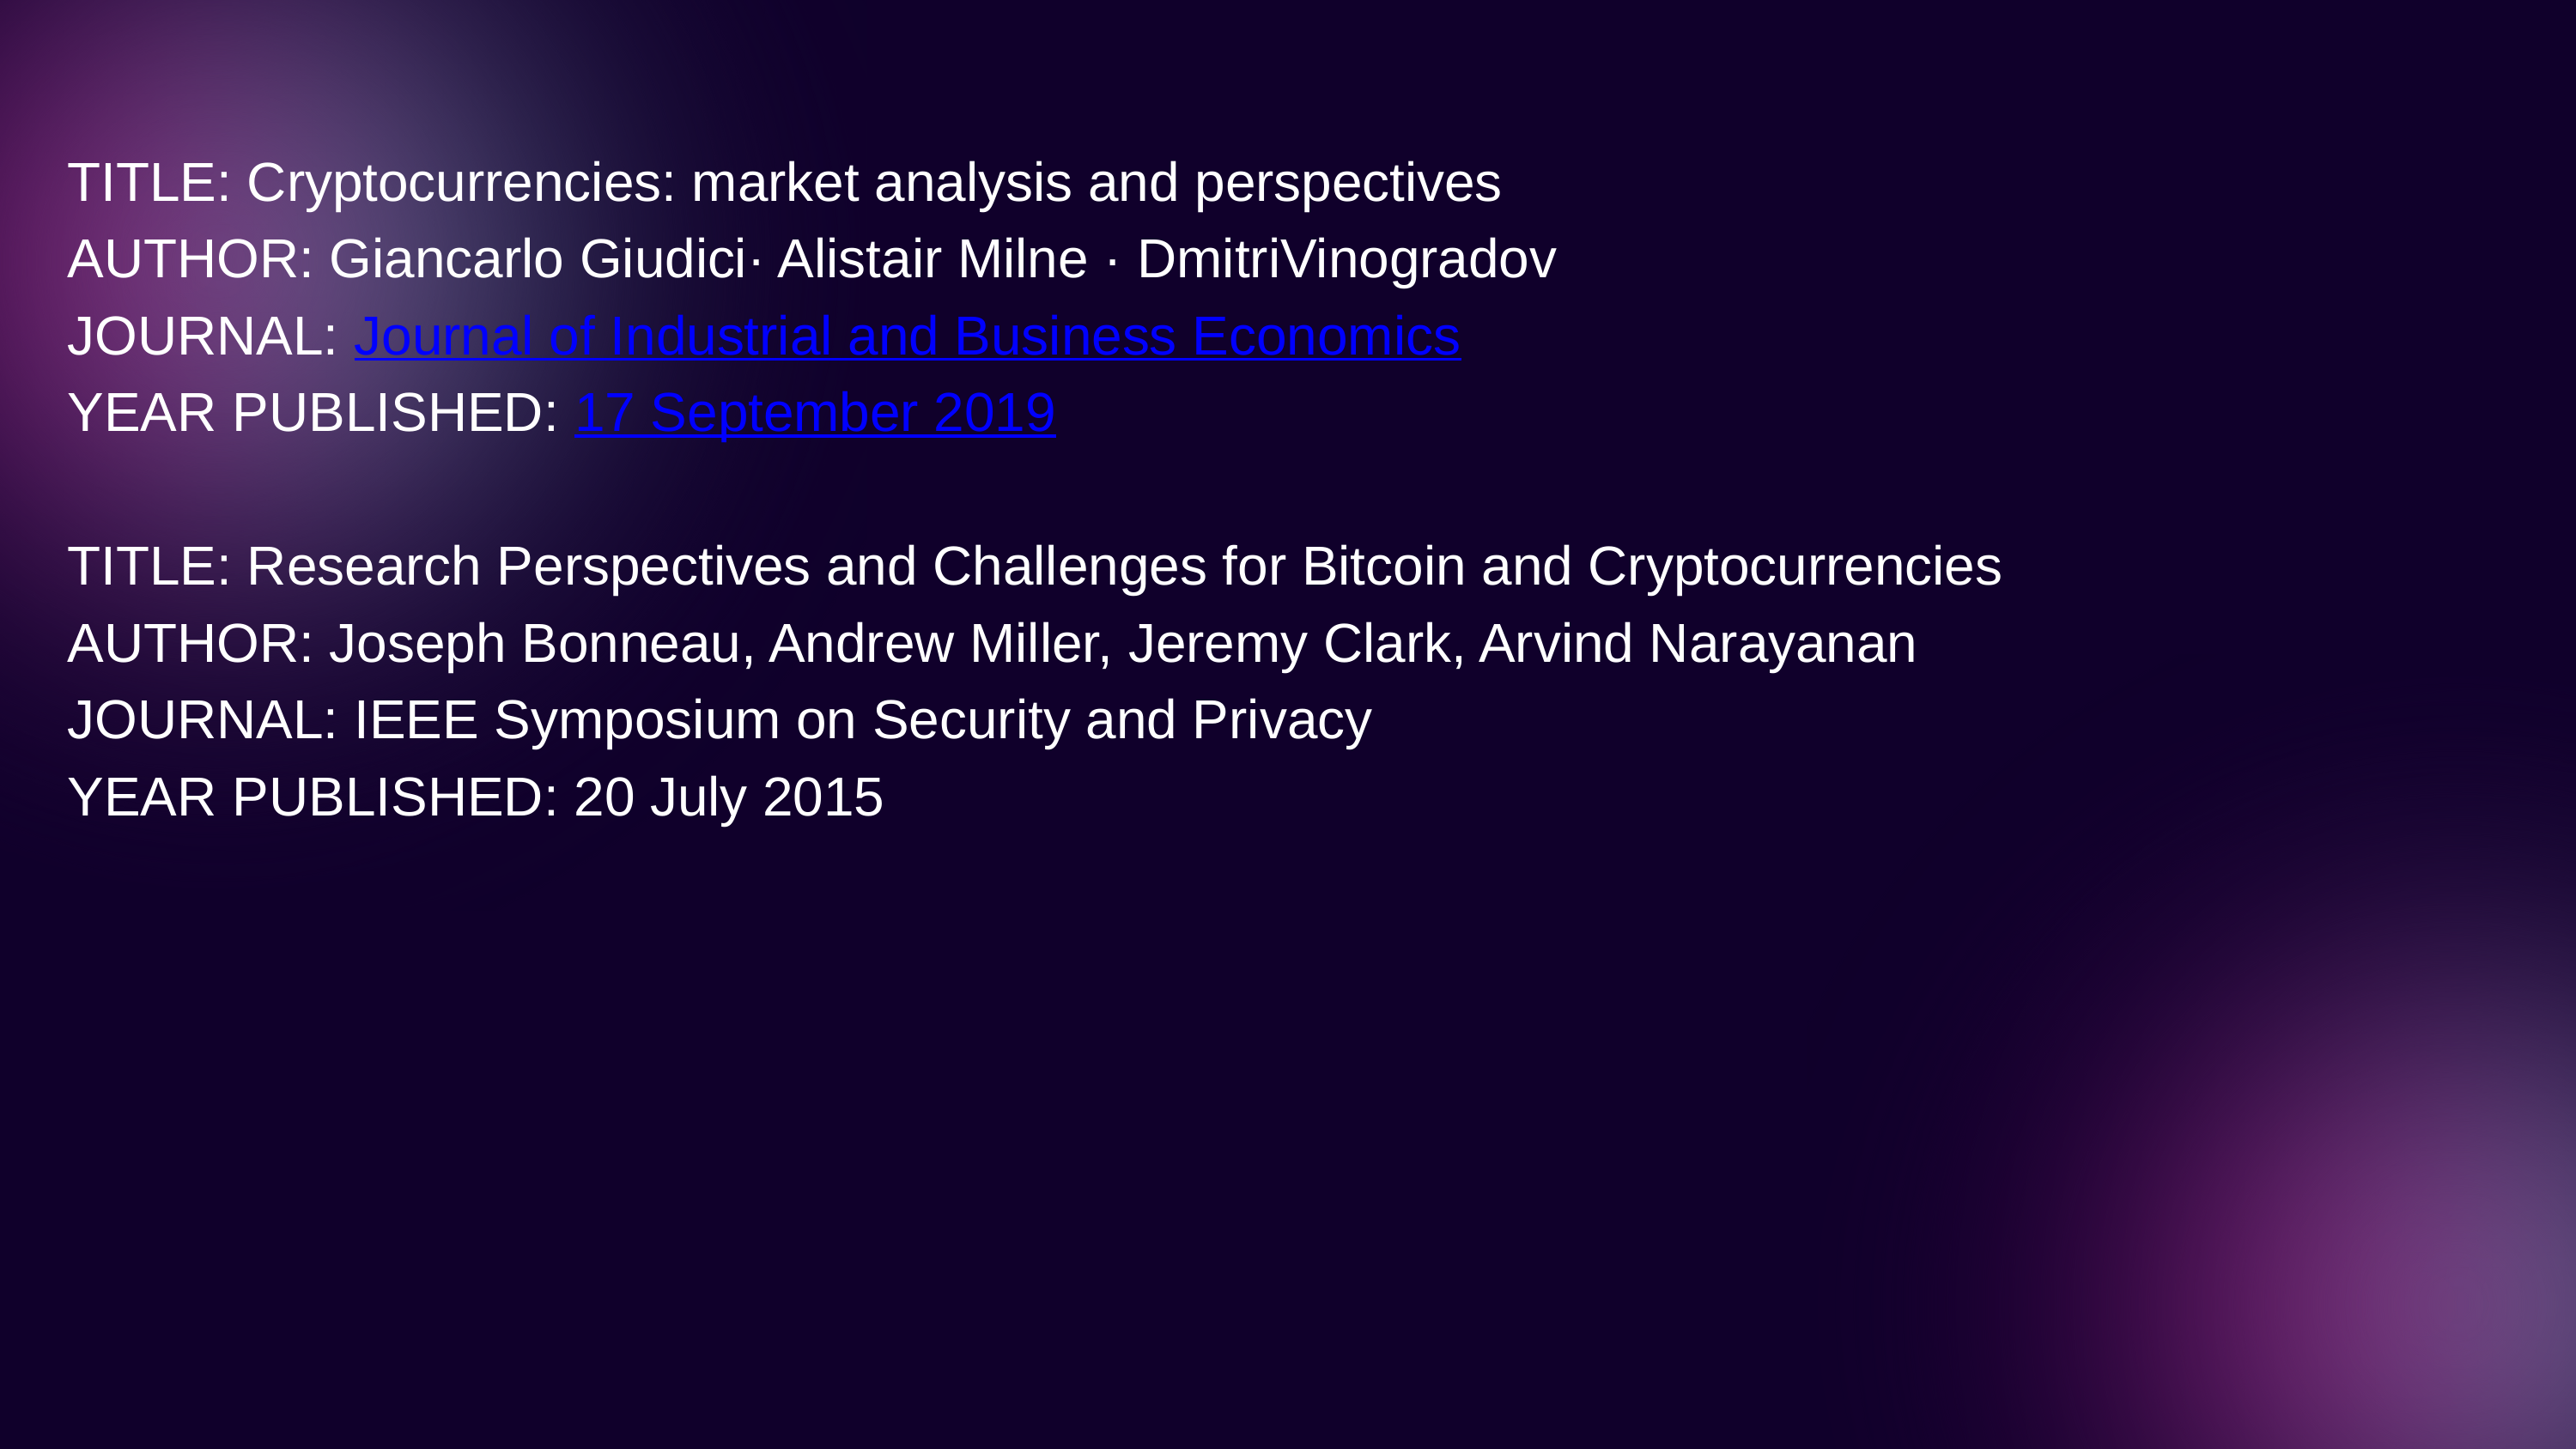

TITLE: Cryptocurrencies: market analysis and perspectives
AUTHOR: Giancarlo Giudici· Alistair Milne · DmitriVinogradov
JOURNAL: Journal of Industrial and Business Economics
YEAR PUBLISHED: 17 September 2019

TITLE: Research Perspectives and Challenges for Bitcoin and Cryptocurrencies
AUTHOR: Joseph Bonneau, Andrew Miller, Jeremy Clark, Arvind Narayanan
JOURNAL: IEEE Symposium on Security and Privacy
YEAR PUBLISHED: 20 July 2015